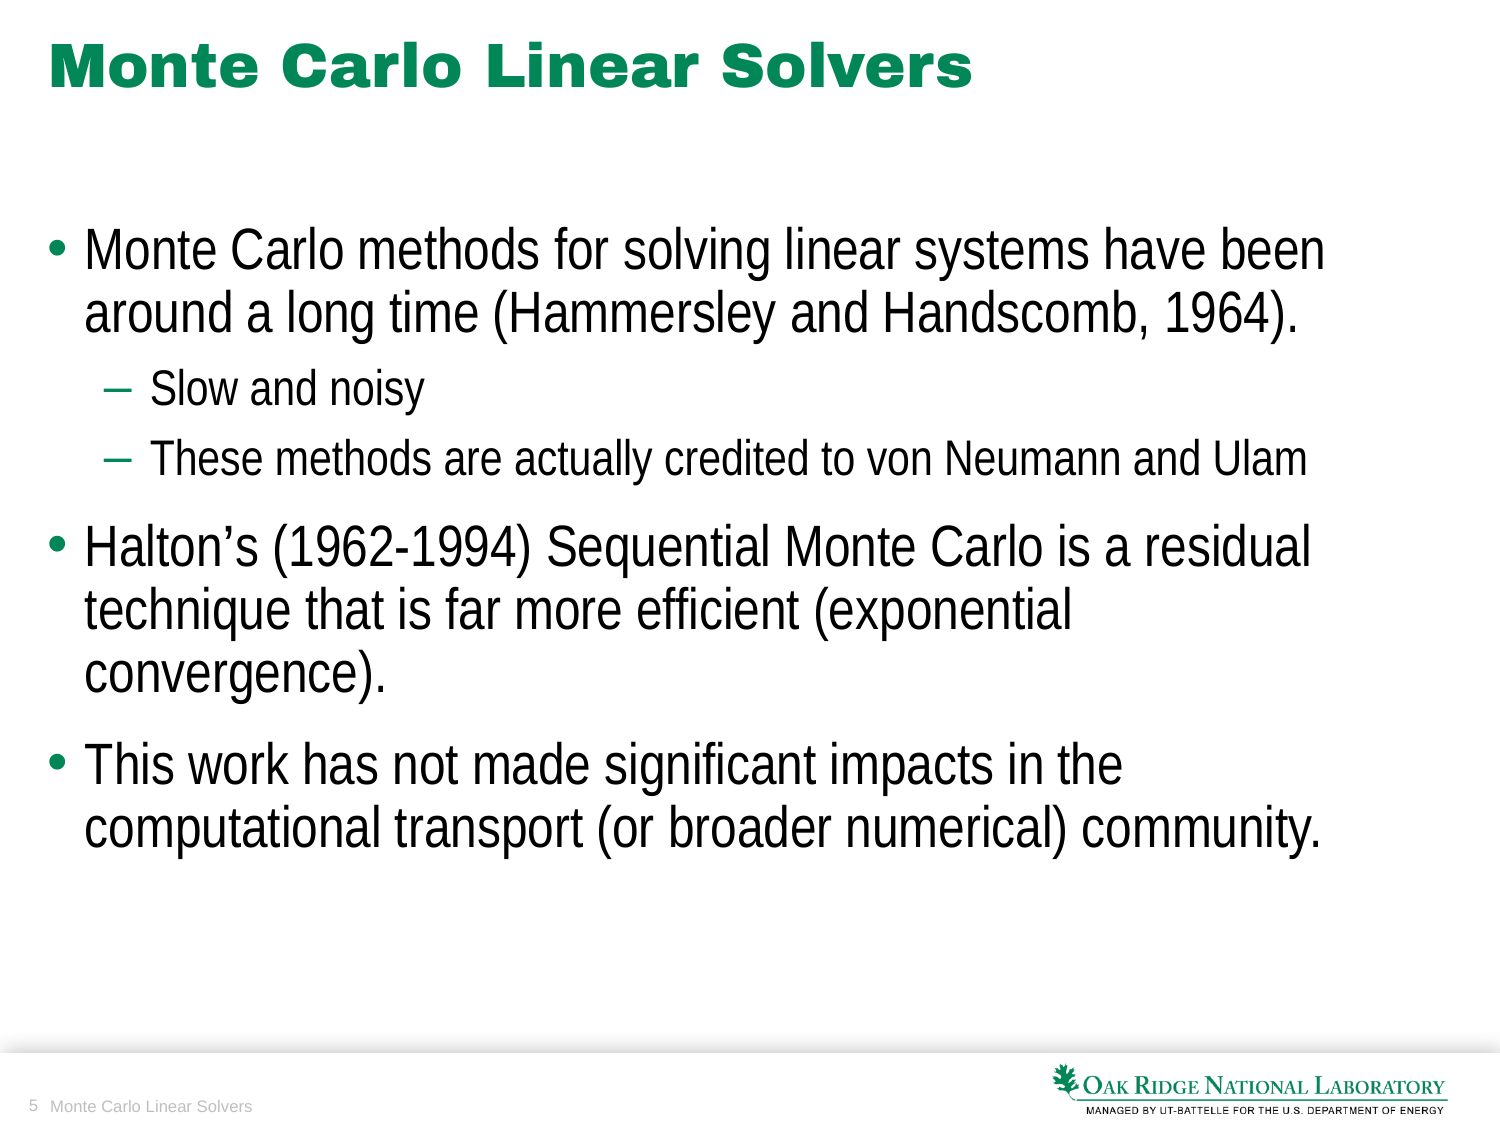

# Monte Carlo Linear Solvers
Monte Carlo methods for solving linear systems have been around a long time (Hammersley and Handscomb, 1964).
Slow and noisy
These methods are actually credited to von Neumann and Ulam
Halton’s (1962-1994) Sequential Monte Carlo is a residual technique that is far more efficient (exponential convergence).
This work has not made significant impacts in the computational transport (or broader numerical) community.